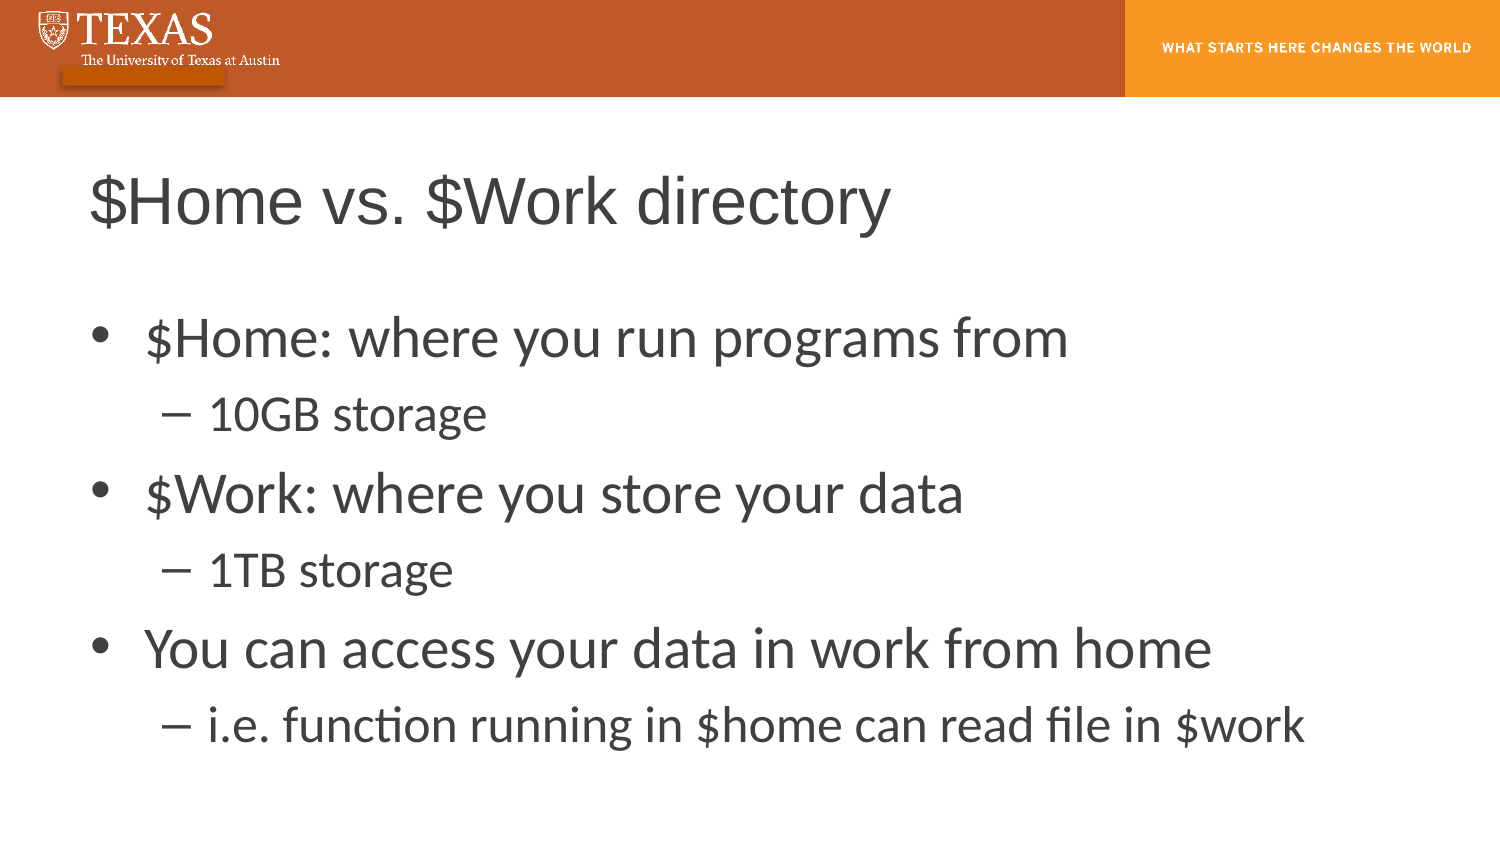

# $Home vs. $Work directory
$Home: where you run programs from
10GB storage
$Work: where you store your data
1TB storage
You can access your data in work from home
i.e. function running in $home can read file in $work